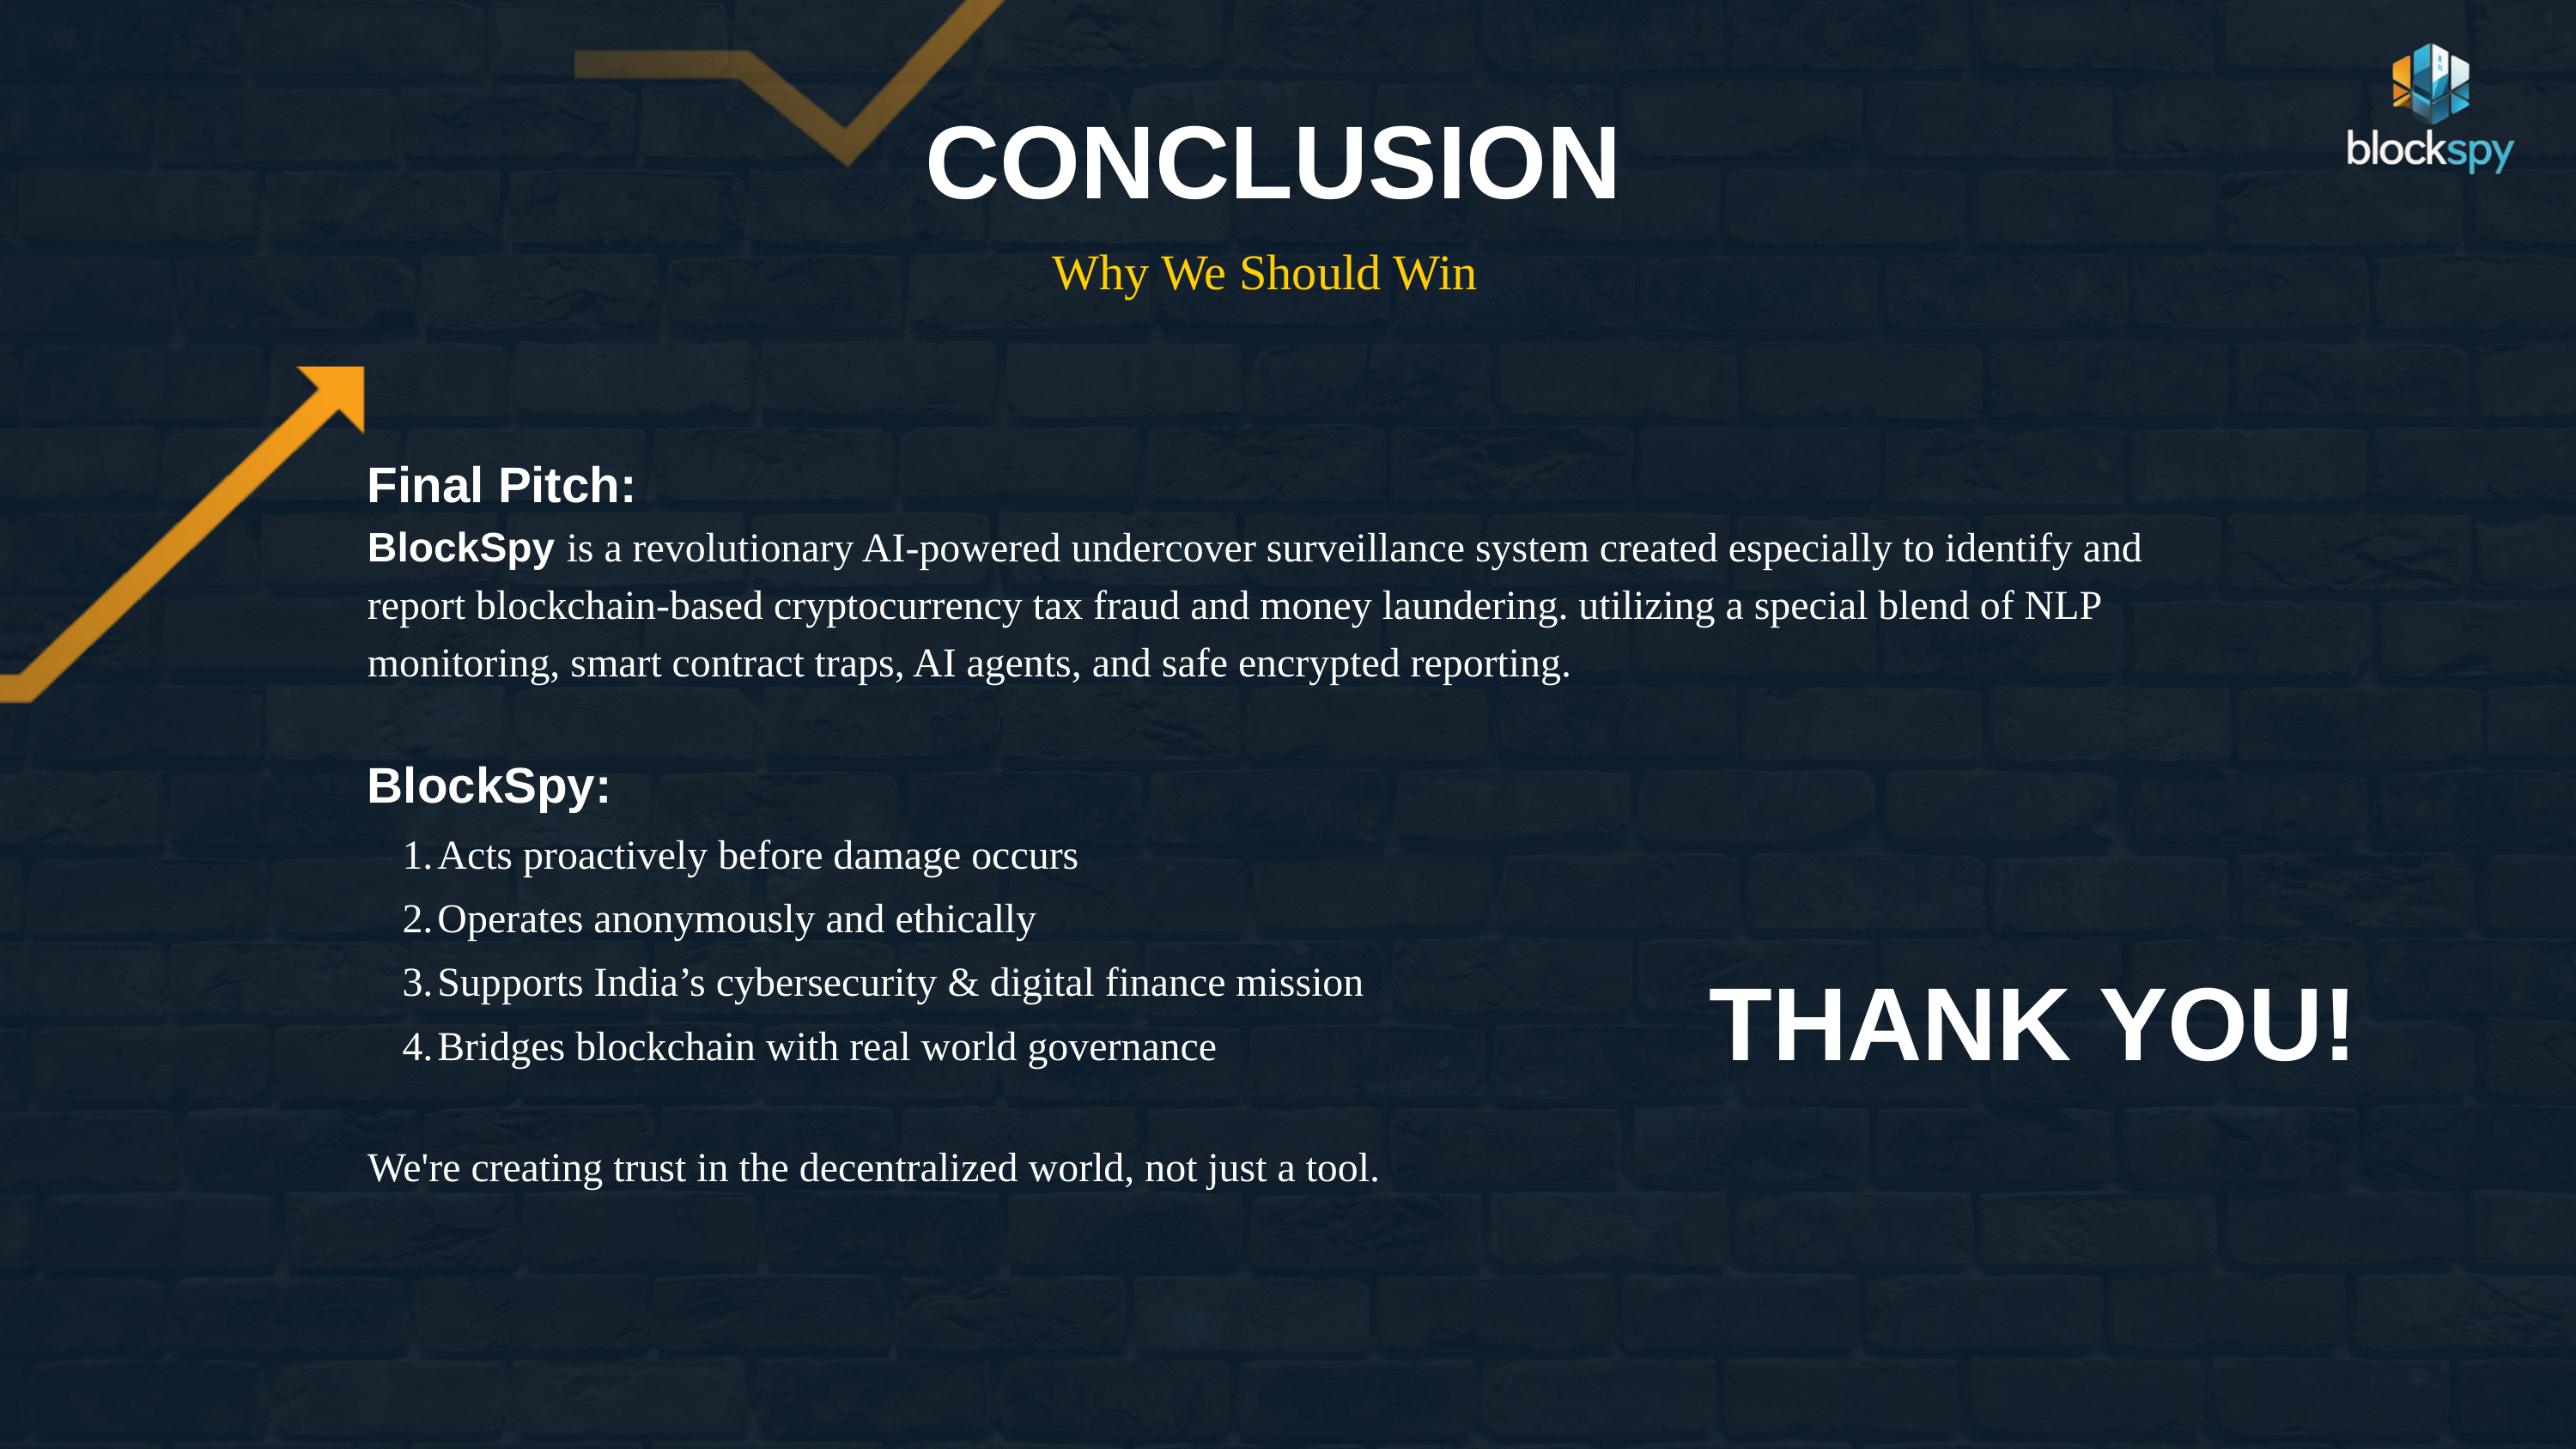

CONCLUSION
Why We Should Win

Final Pitch:
BlockSpy is a revolutionary AI-powered undercover surveillance system created especially to identify and report blockchain-based cryptocurrency tax fraud and money laundering. utilizing a special blend of NLP monitoring, smart contract traps, AI agents, and safe encrypted reporting.

BlockSpy:
Acts proactively before damage occurs
Operates anonymously and ethically
Supports India’s cybersecurity & digital finance mission
Bridges blockchain with real world governance

We're creating trust in the decentralized world, not just a tool.
THANK YOU!